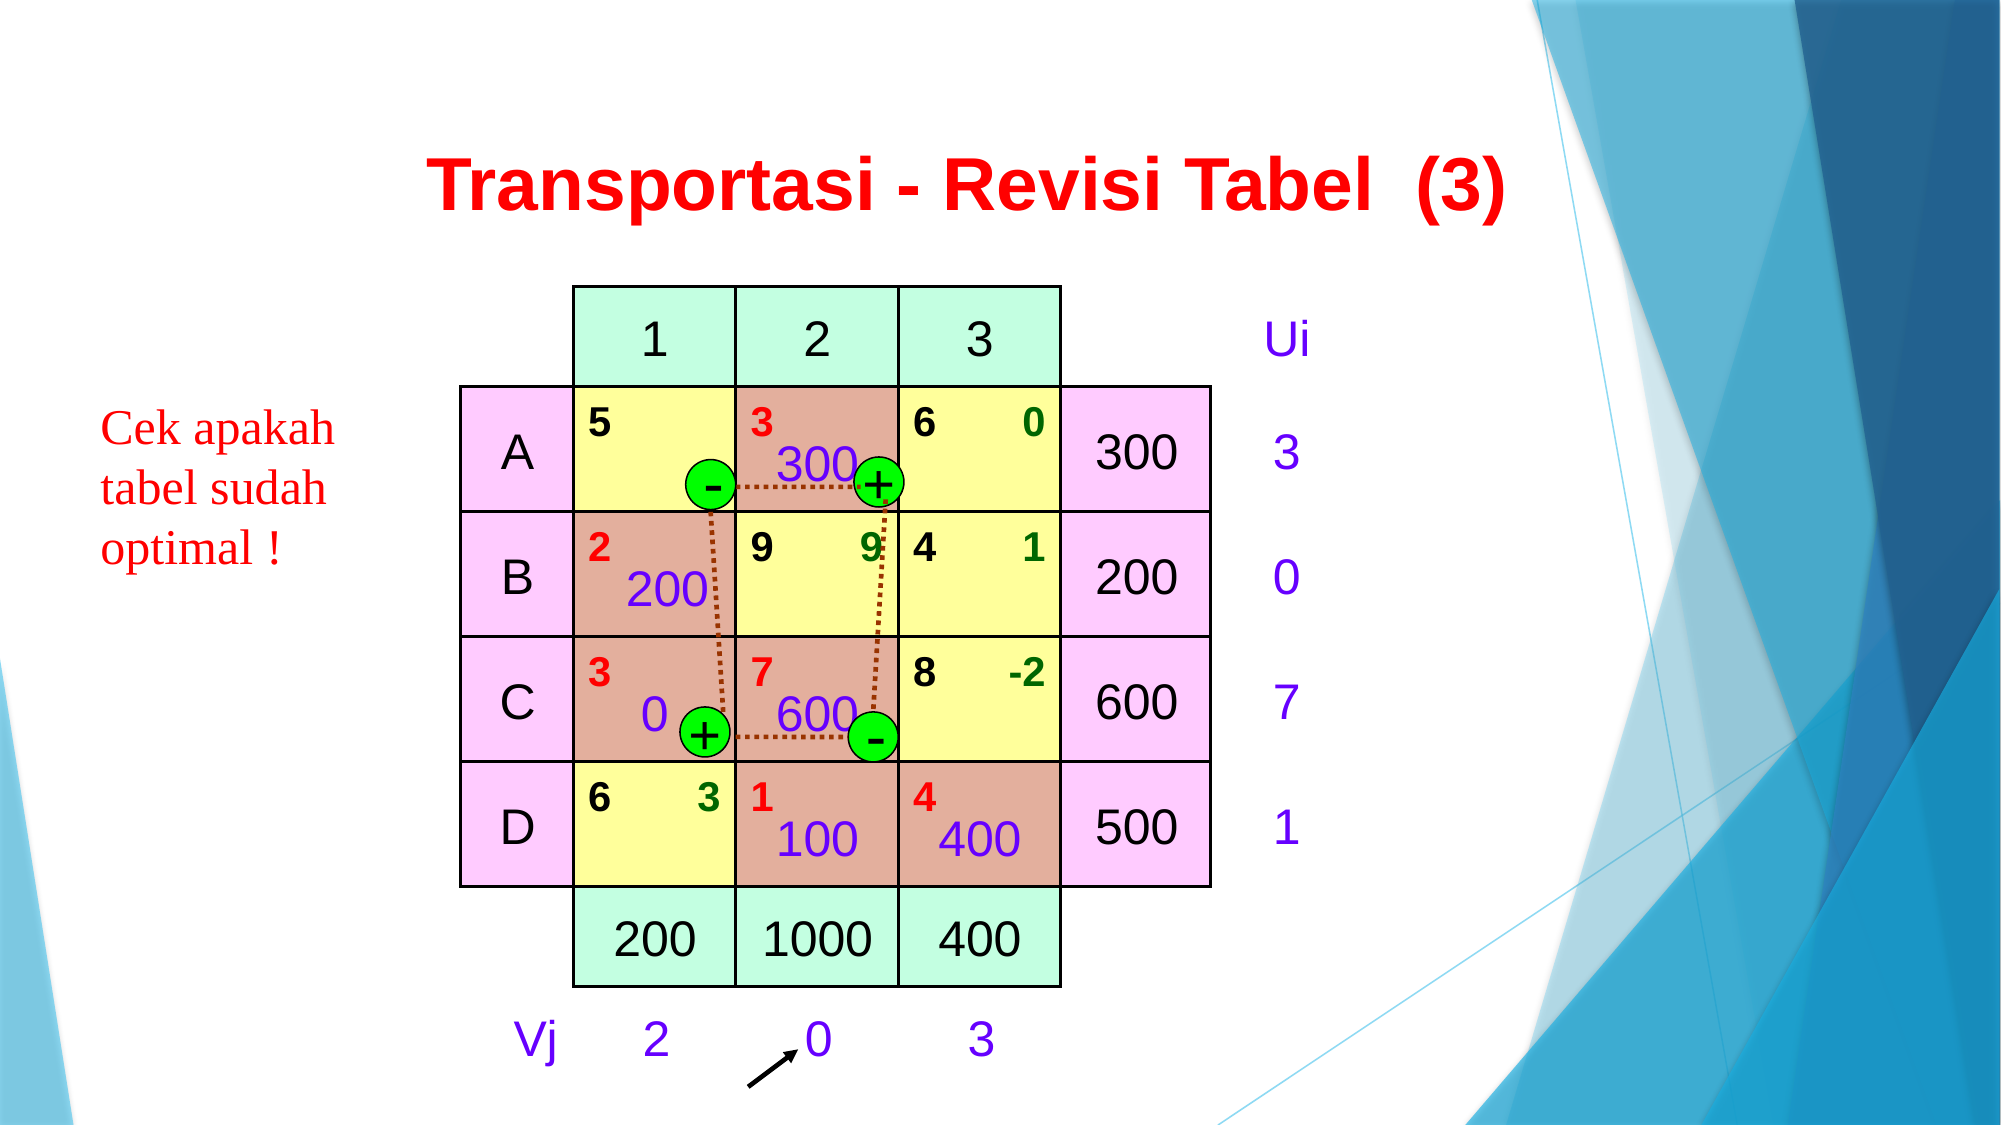

Transportasi - Revisi Tabel  (3)

1

2

3

A

5

3

6

300

B

2

9

4

200

C

3

7

8

600

D

6

1

4

500

200

1000

400

5

3
0
300

2
200

7
600

1
100

4
400
Ui
Cek apakah tabel sudah optimal !

5
0
3
-

+

9
1
0

3
-6
-2
7
0
+

-

3
1
Vj
2
0
3